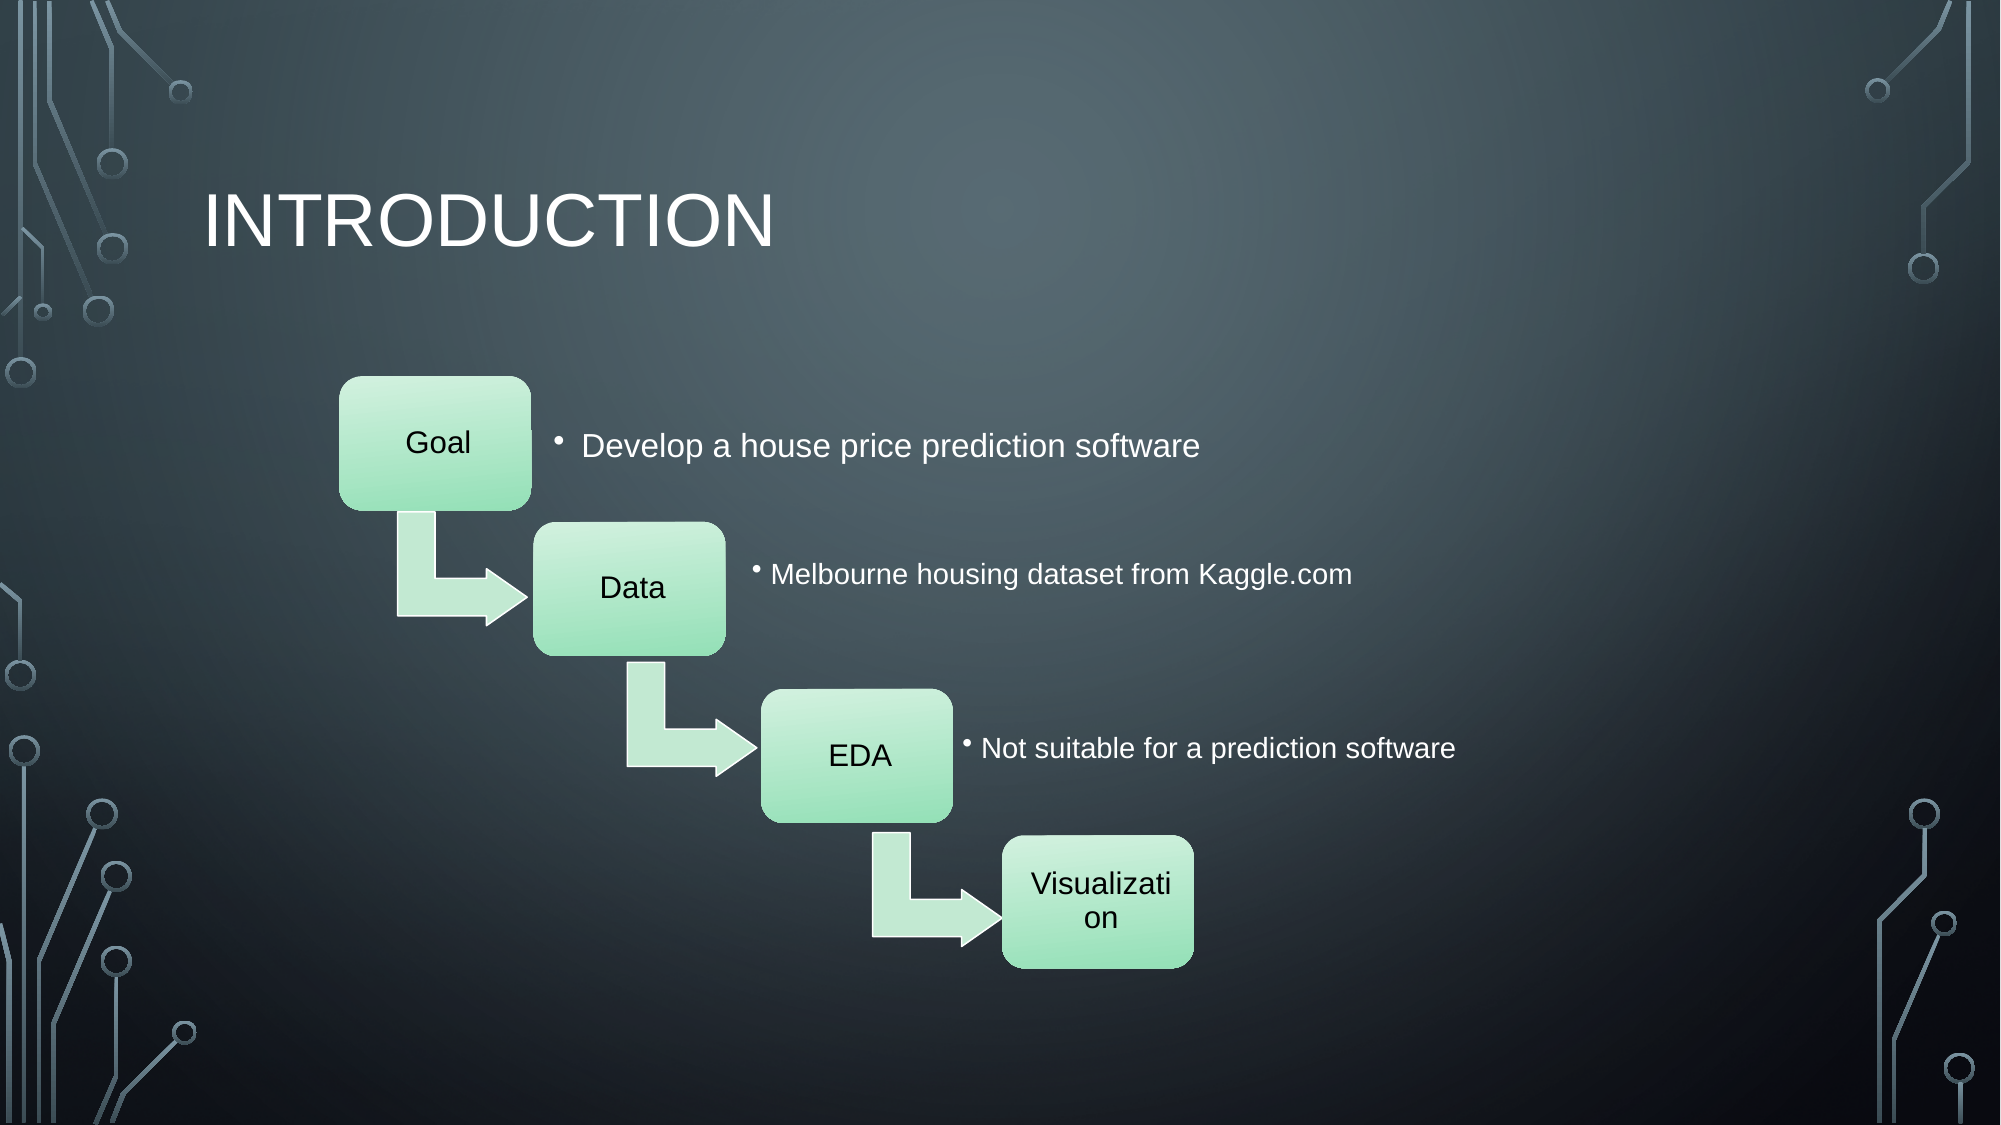

# Introduction
Goal
Develop a house price prediction software
Data
Melbourne housing dataset from Kaggle.com
EDA
Not suitable for a prediction software
Visualization